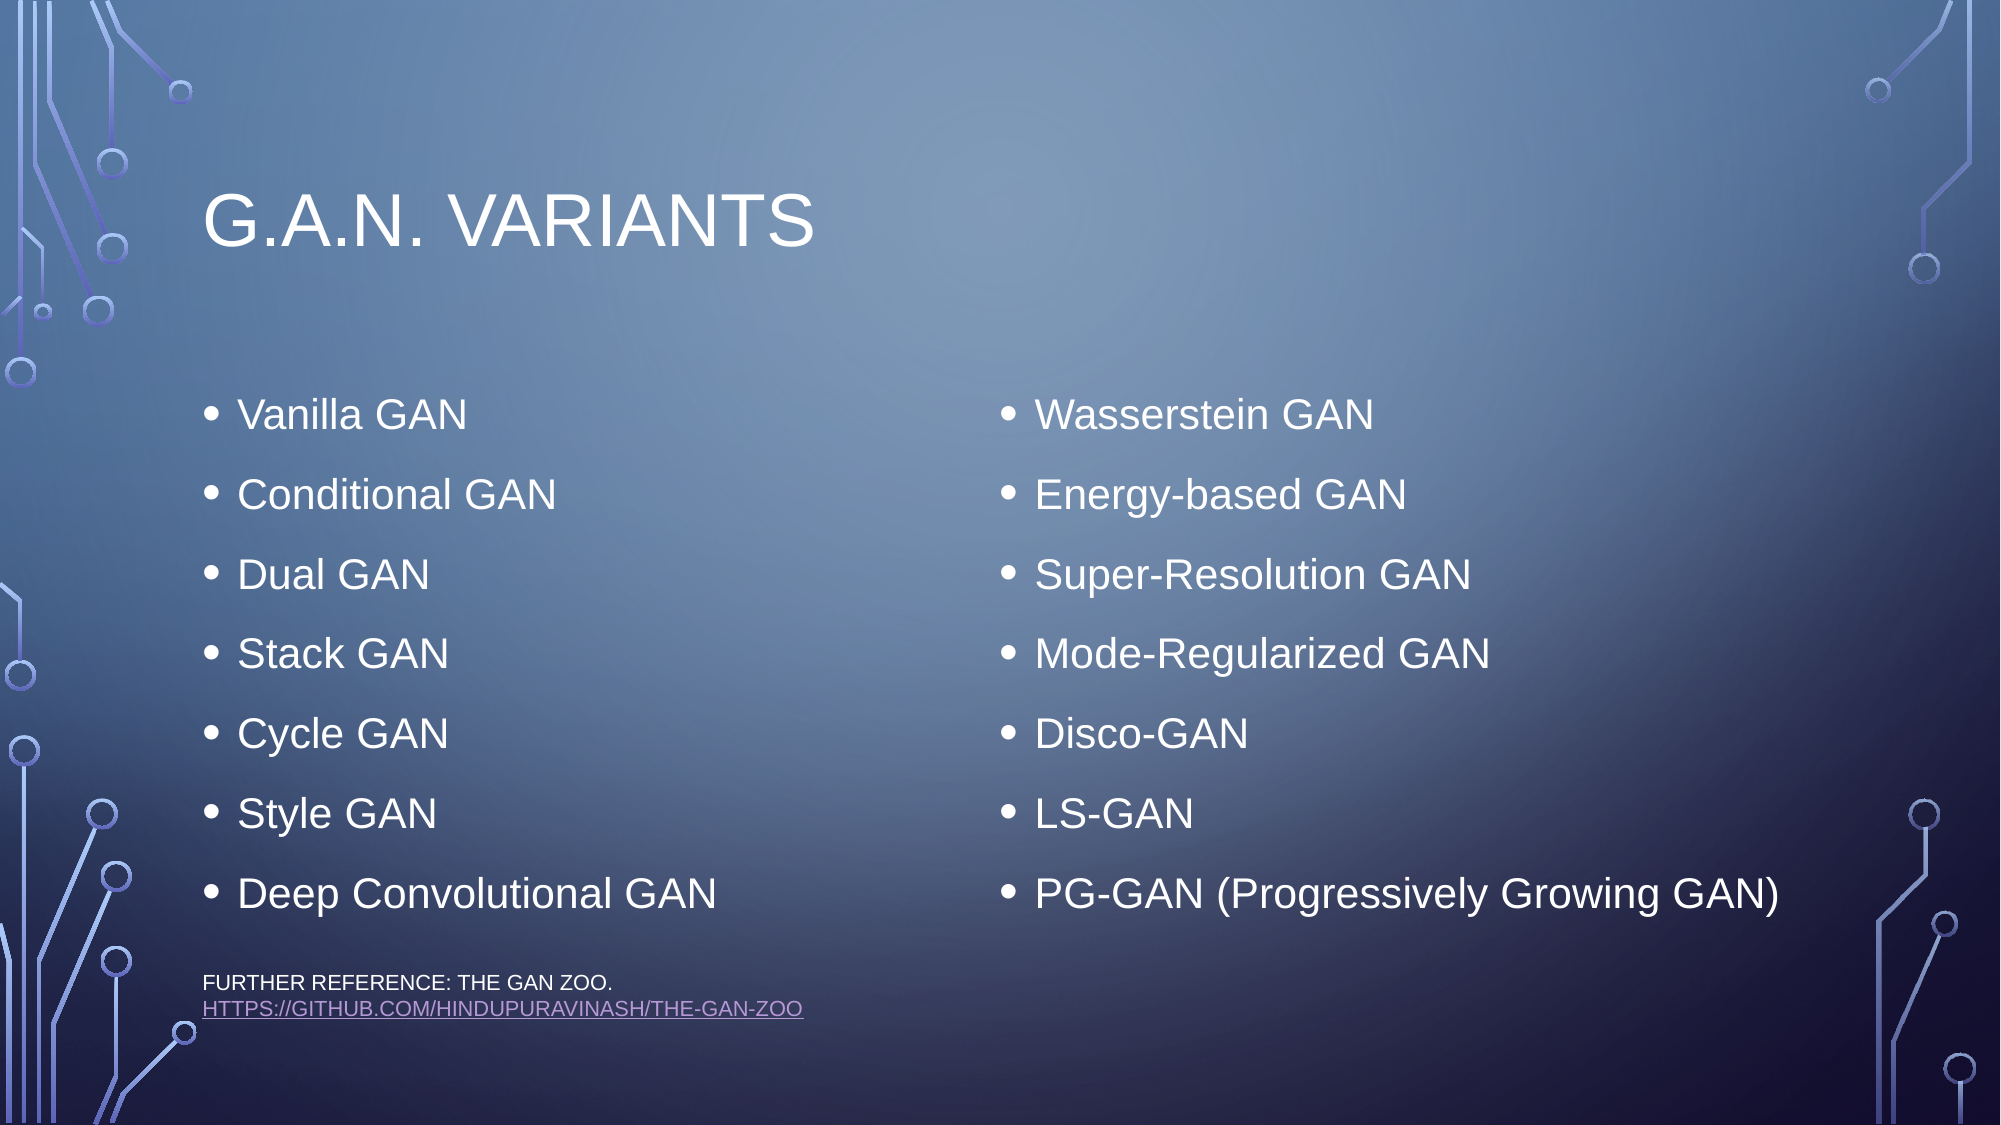

# G.A.N. Variants
Vanilla GAN
Conditional GAN
Dual GAN
Stack GAN
Cycle GAN
Style GAN
Deep Convolutional GAN
Wasserstein GAN
Energy-based GAN
Super-Resolution GAN
Mode-Regularized GAN
Disco-GAN
LS-GAN
PG-GAN (Progressively Growing GAN)
Further reference: The GAN Zoo. https://github.com/hindupuravinash/the-gan-zoo